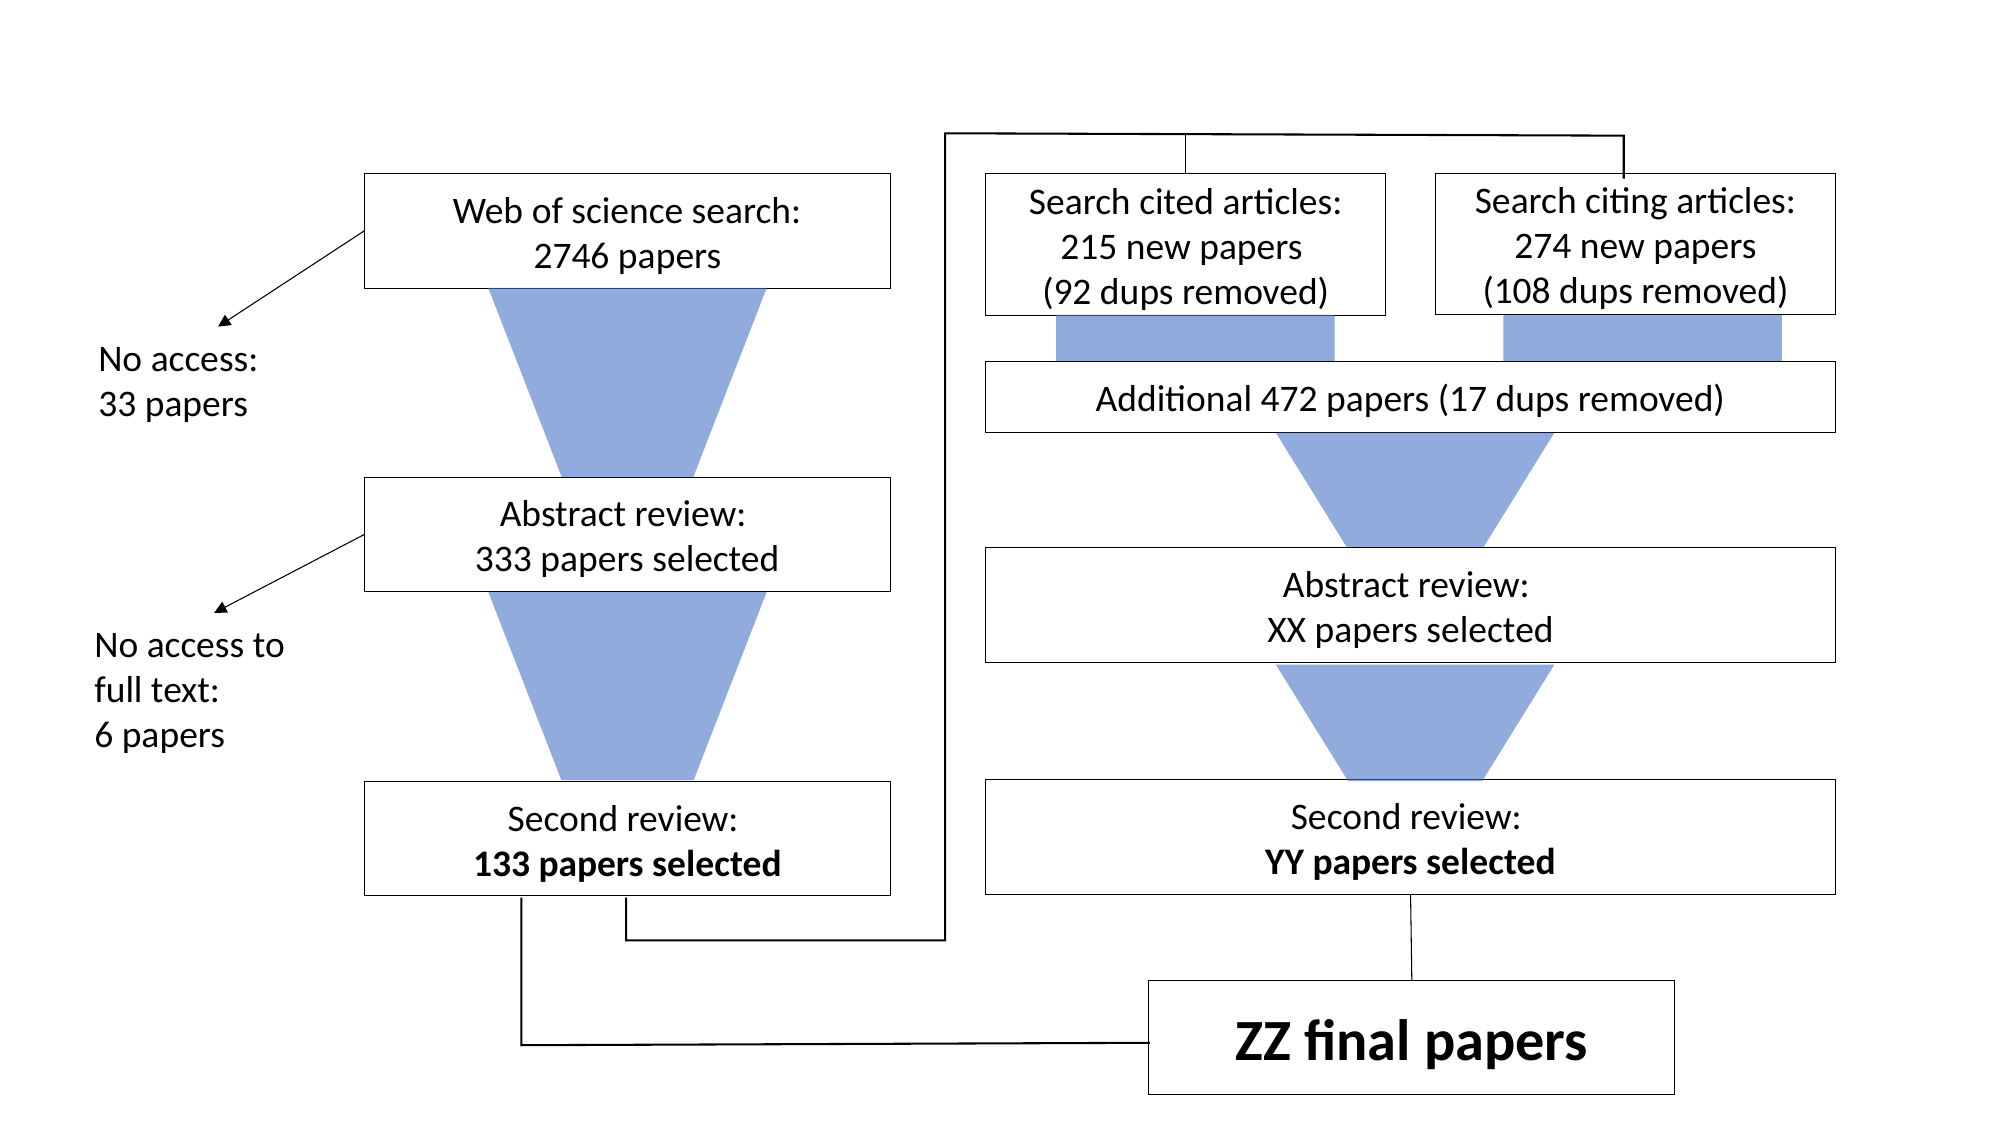

Search citing articles:
274 new papers
(108 dups removed)
Search cited articles:
215 new papers
(92 dups removed)
Web of science search:
2746 papers

No access:
33 papers
Additional 472 papers (17 dups removed)

Abstract review:
333 papers selected
Abstract review:
XX papers selected

No access to full text:
6 papers

Second review:
YY papers selected
Second review:
133 papers selected

ZZ final papers